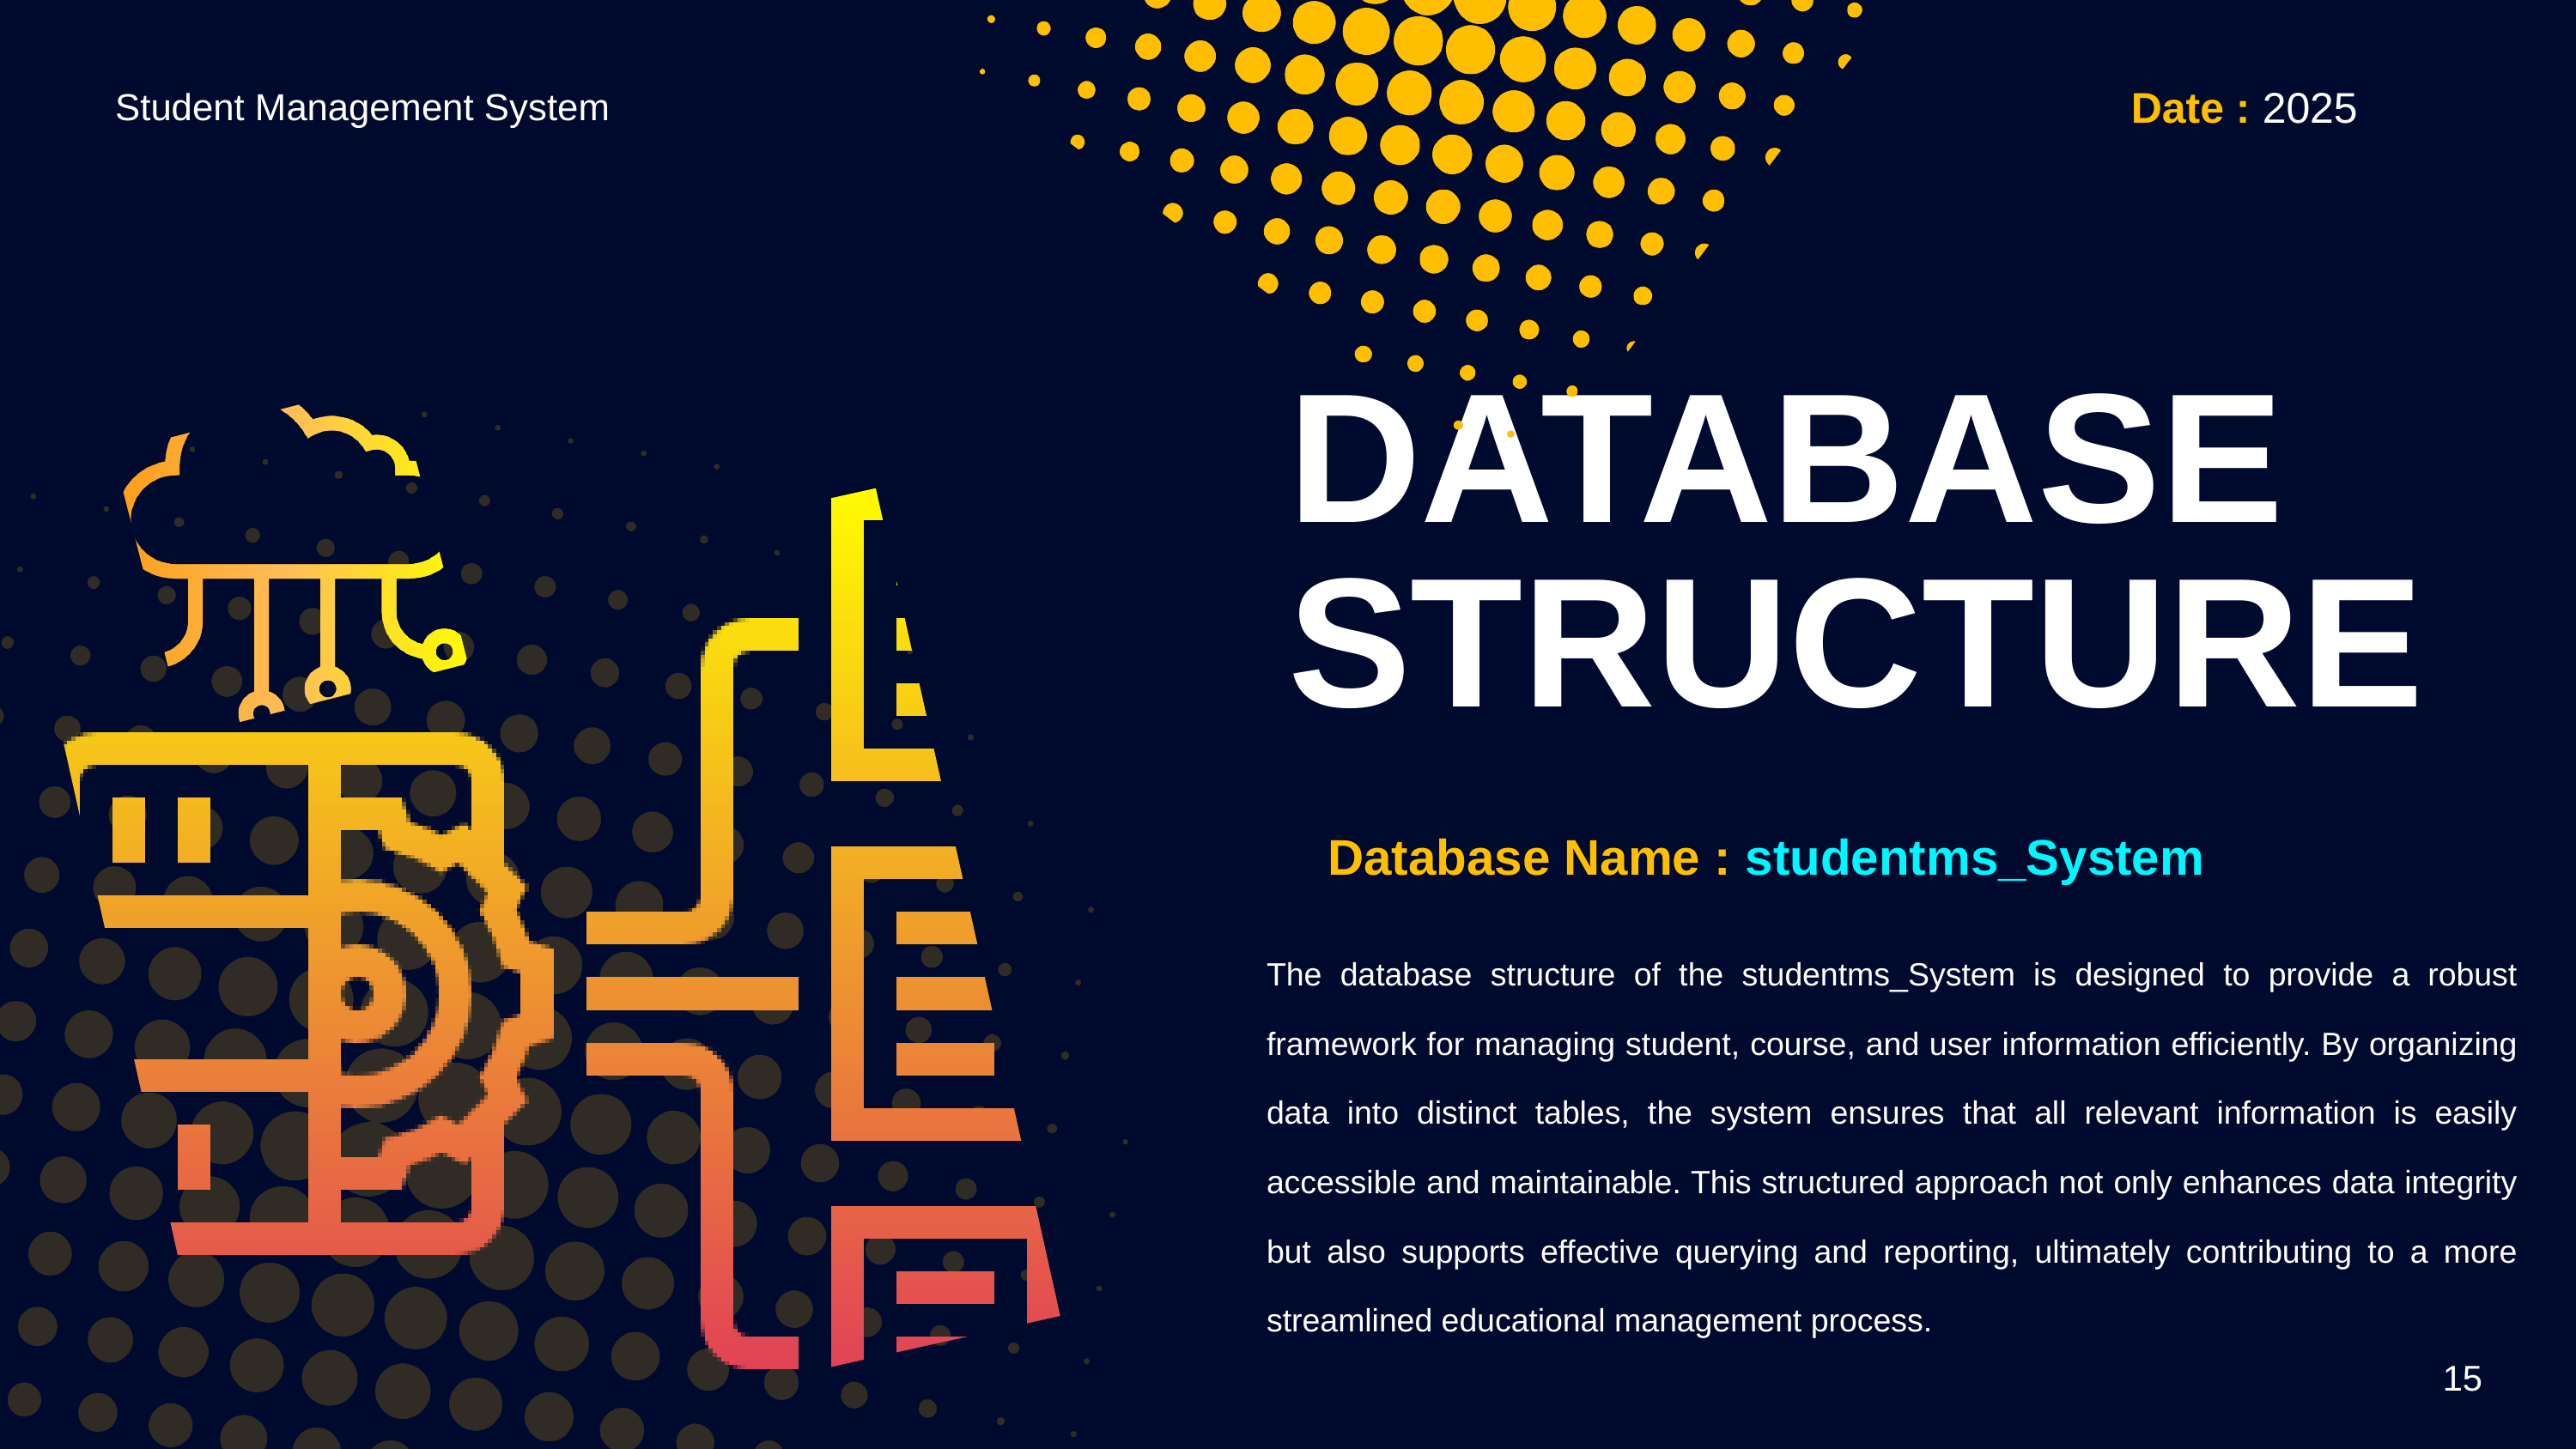

Date : 2025
Student Management System
DATABASE STRUCTURE

Database Name : studentms_System
The database structure of the studentms_System is designed to provide a robust framework for managing student, course, and user information efficiently. By organizing data into distinct tables, the system ensures that all relevant information is easily accessible and maintainable. This structured approach not only enhances data integrity but also supports effective querying and reporting, ultimately contributing to a more streamlined educational management process.
15